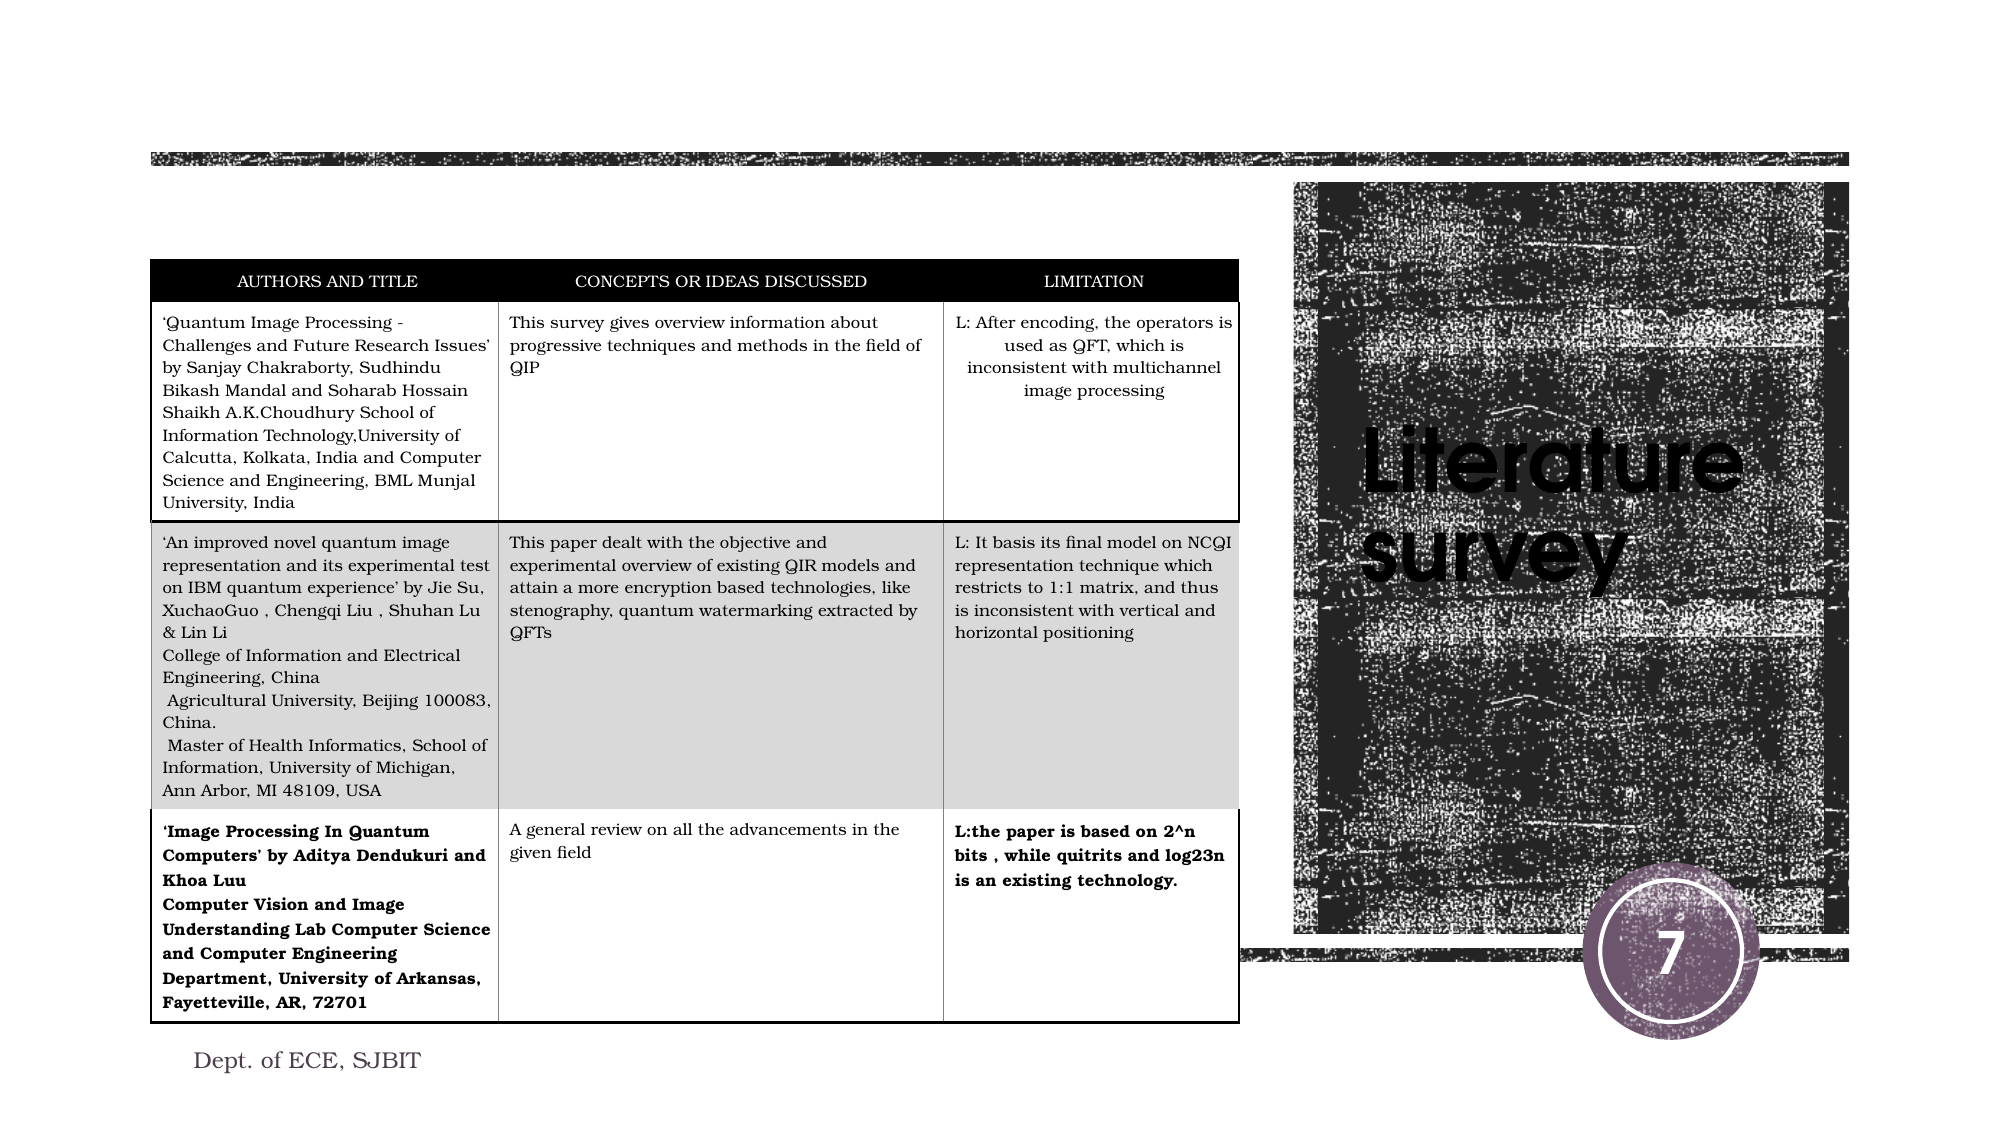

# Literature survey

| AUTHORS AND TITLE | CONCEPTS OR IDEAS DISCUSSED | LIMITATION |
| --- | --- | --- |
| ‘Quantum Image Processing - Challenges and Future Research Issues’ by Sanjay Chakraborty, Sudhindu Bikash Mandal and Soharab Hossain Shaikh A.K.Choudhury School of Information Technology,University of Calcutta, Kolkata, India and Computer Science and Engineering, BML Munjal University, India | This survey gives overview information about progressive techniques and methods in the field of QIP | L: After encoding, the operators is used as QFT, which is inconsistent with multichannel image processing |
| ‘An improved novel quantum image representation and its experimental test on IBM quantum experience’ by Jie Su, XuchaoGuo , Chengqi Liu , Shuhan Lu & Lin Li College of Information and Electrical Engineering, China Agricultural University, Beijing 100083, China. Master of Health Informatics, School of Information, University of Michigan, Ann Arbor, MI 48109, USA | This paper dealt with the objective and experimental overview of existing QIR models and attain a more encryption based technologies, like stenography, quantum watermarking extracted by QFTs | L: It basis its final model on NCQI representation technique which restricts to 1:1 matrix, and thus is inconsistent with vertical and horizontal positioning |
| ‘Image Processing In Quantum Computers’ by Aditya Dendukuri and Khoa Luu Computer Vision and Image Understanding Lab Computer Science and Computer Engineering Department, University of Arkansas, Fayetteville, AR, 72701 | A general review on all the advancements in the given field | L:the paper is based on 2^n bits , while quitrits and log23n is an existing technology. |

7

Dept. of ECE, SJBIT